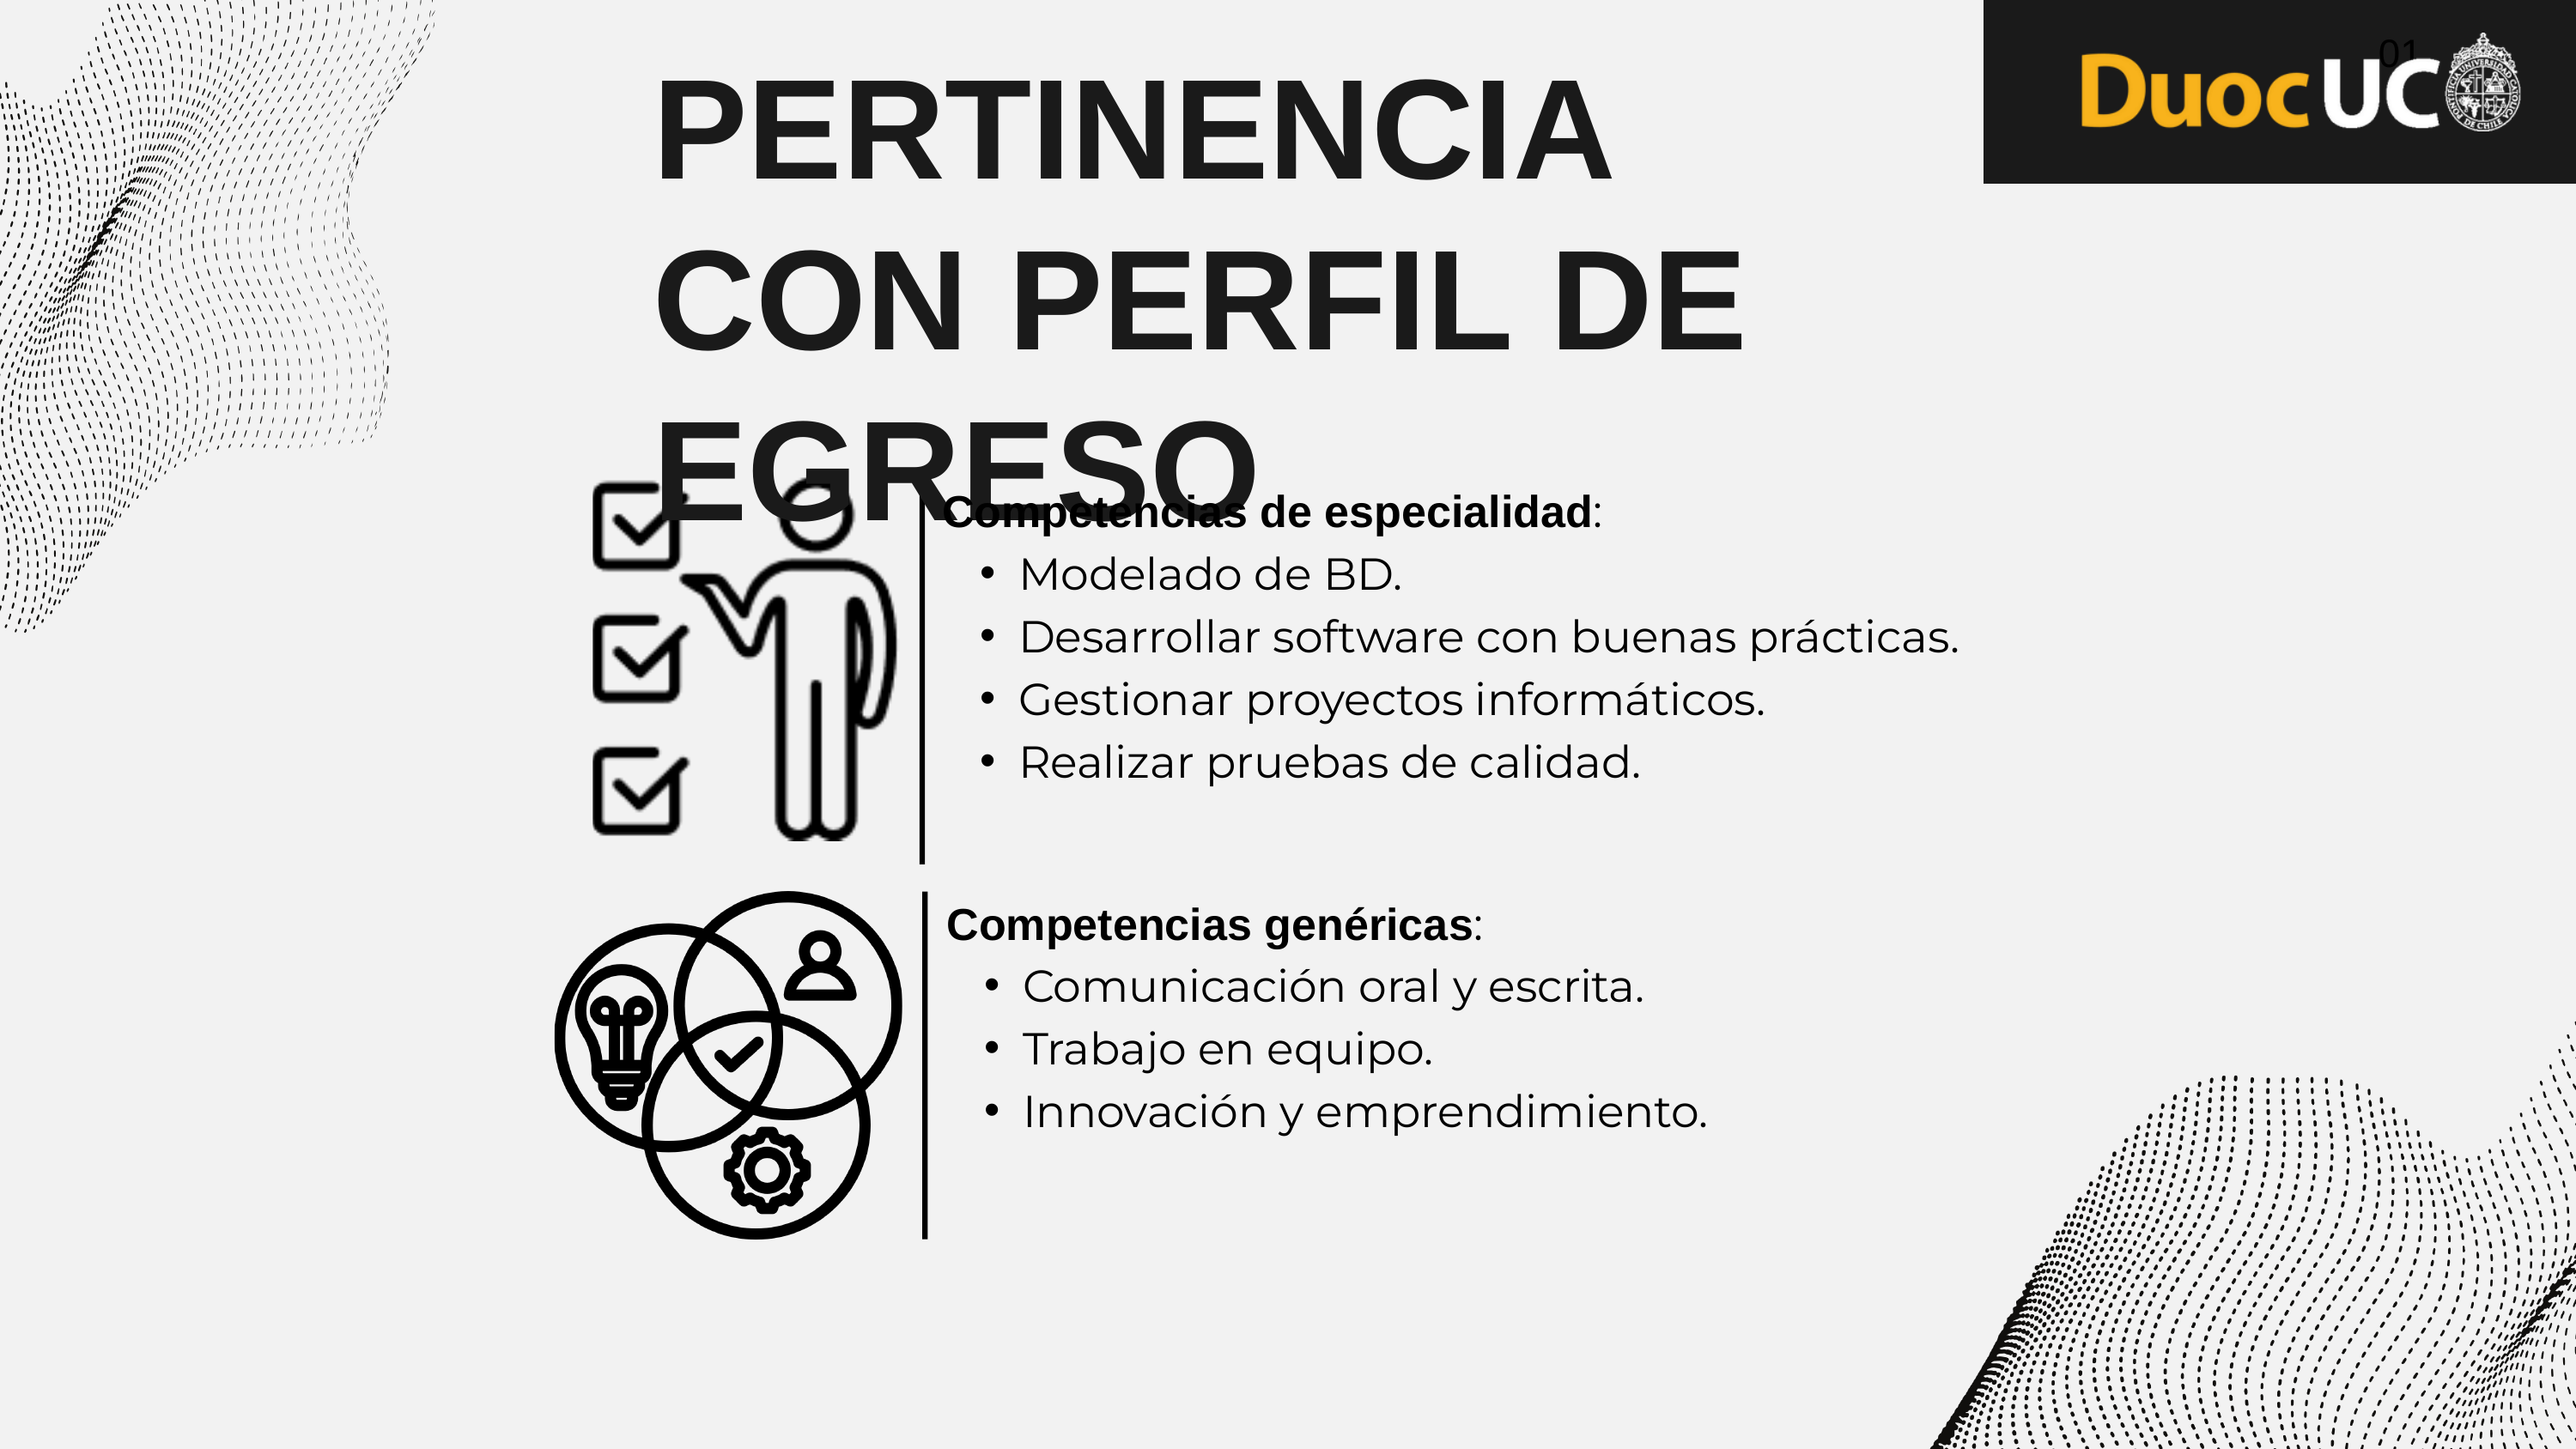

01

PERTINENCIA CON PERFIL DE EGRESO
Competencias de especialidad:
Modelado de BD.
Desarrollar software con buenas prácticas.
Gestionar proyectos informáticos.
Realizar pruebas de calidad.

Competencias genéricas:
Comunicación oral y escrita.
Trabajo en equipo.
Innovación y emprendimiento.